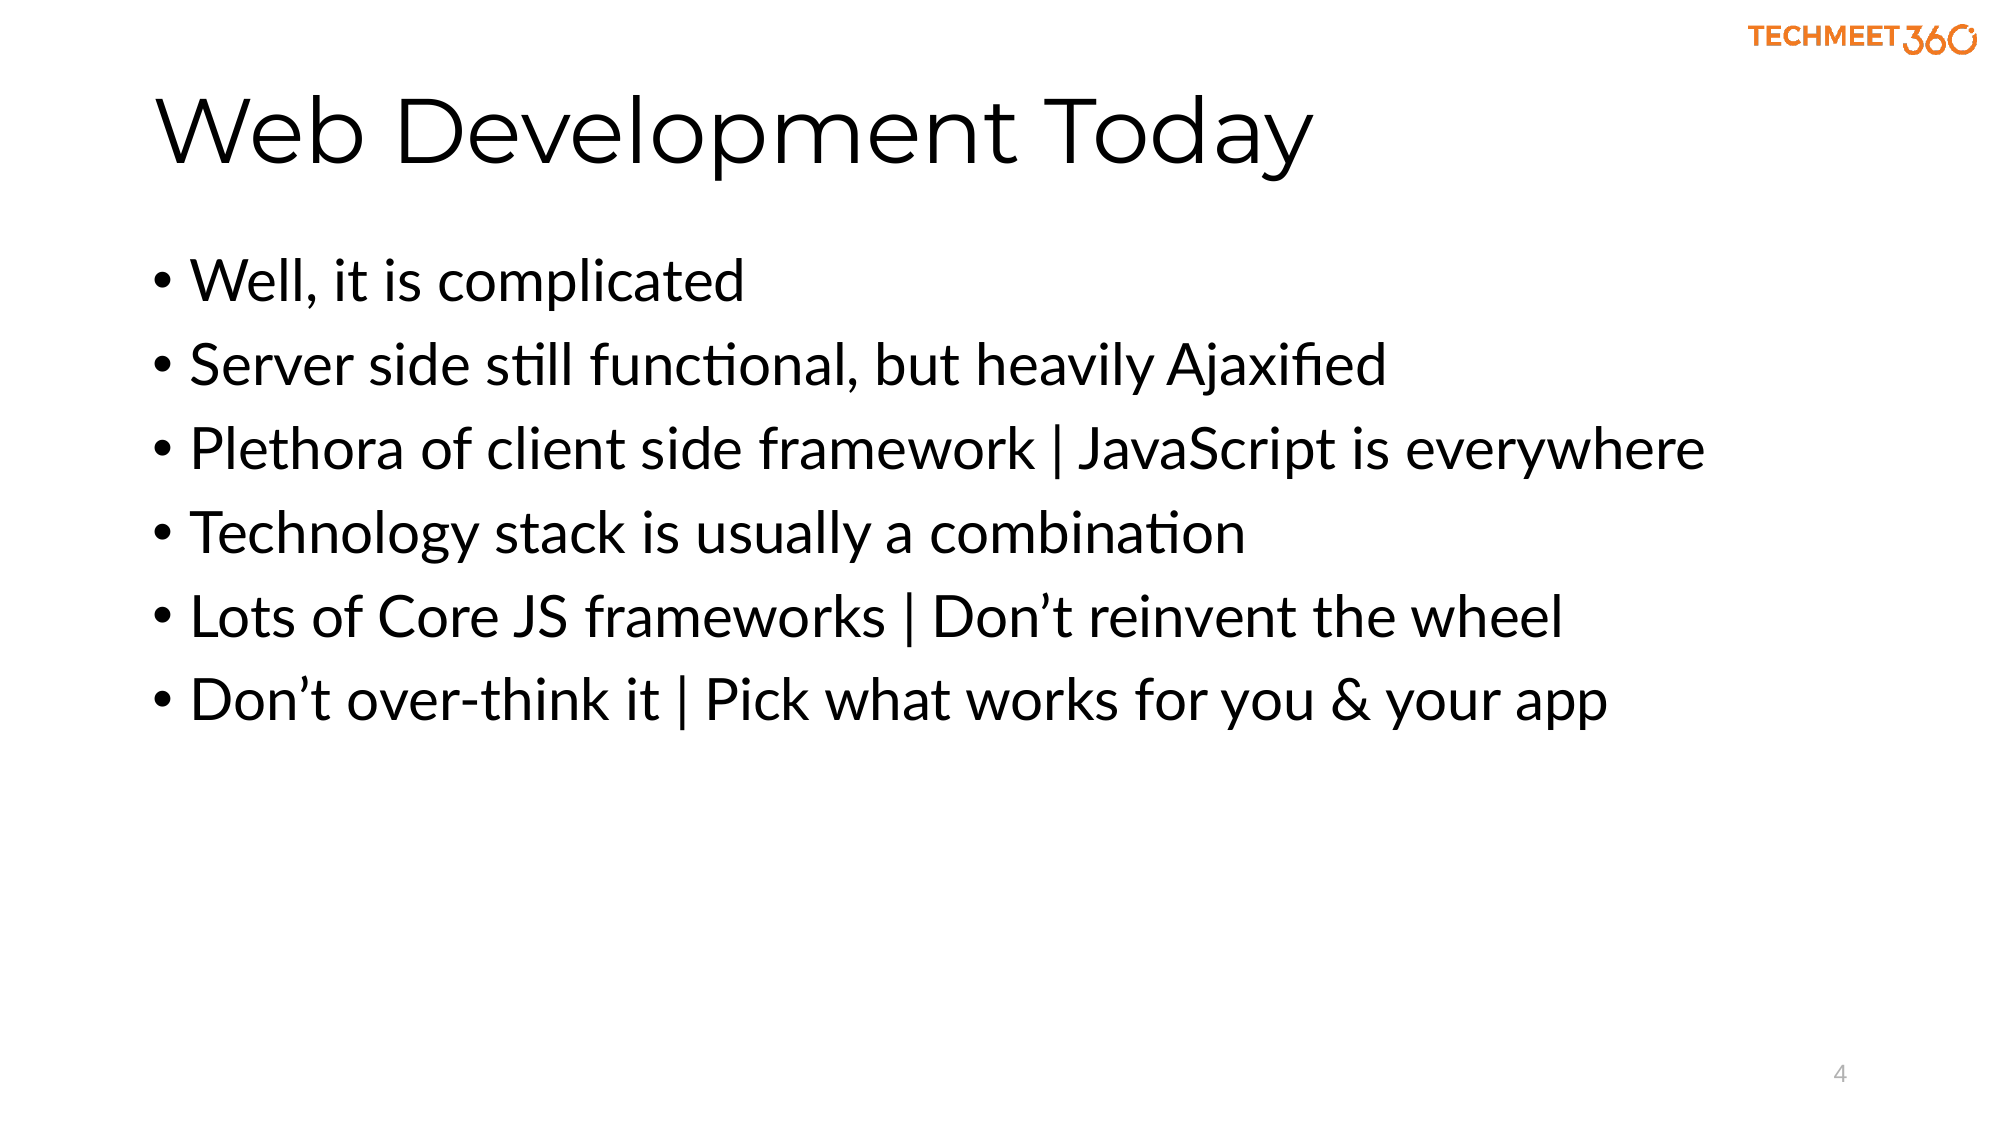

# Web Development Today
Well, it is complicated
Server side still functional, but heavily Ajaxified
Plethora of client side framework | JavaScript is everywhere
Technology stack is usually a combination
Lots of Core JS frameworks | Don’t reinvent the wheel
Don’t over-think it | Pick what works for you & your app
4